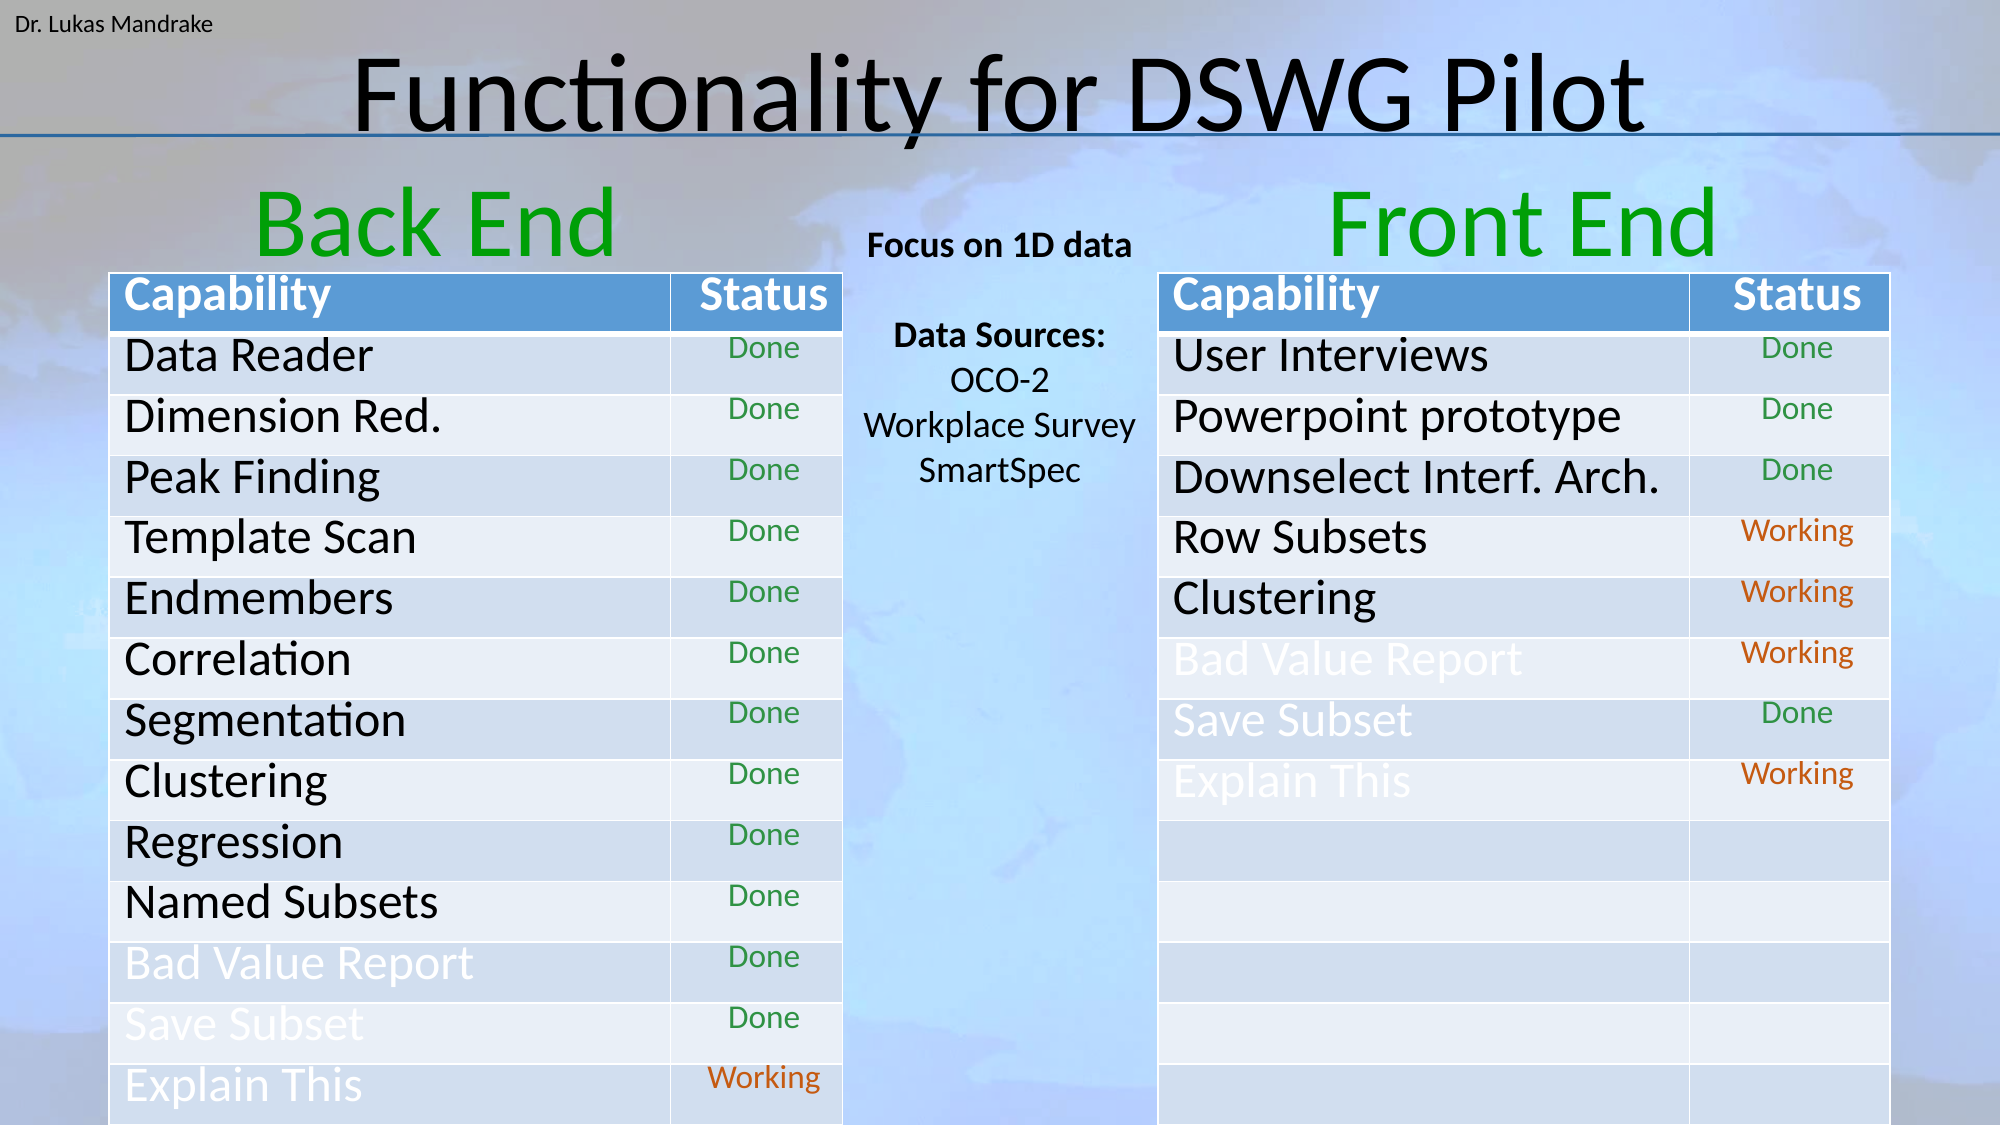

Dr. Lukas Mandrake
# Functionality for DSWG Pilot
Back End
Front End
Focus on 1D data

Data Sources:
OCO-2
Workplace Survey
SmartSpec

| Capability | Status |  | Capability | Status |
| --- | --- | --- | --- | --- |
| Data Reader | Done |  | User Interviews | Done |
| Dimension Red. | Done |  | Powerpoint prototype | Done |
| Peak Finding | Done |  | Downselect Interf. Arch. | Done |
| Template Scan | Done |  | Row Subsets | Working |
| Endmembers | Done |  | Clustering | Working |
| Correlation | Done |  | Bad Value Report | Working |
| Segmentation | Done |  | Save Subset | Done |
| Clustering | Done |  | Explain This | Working |
| Regression | Done |  |  |  |
| Named Subsets | Done |  |  |  |
| Bad Value Report | Done |  |  |  |
| Save Subset | Done |  |  |  |
| Explain This | Working |  |  |  |